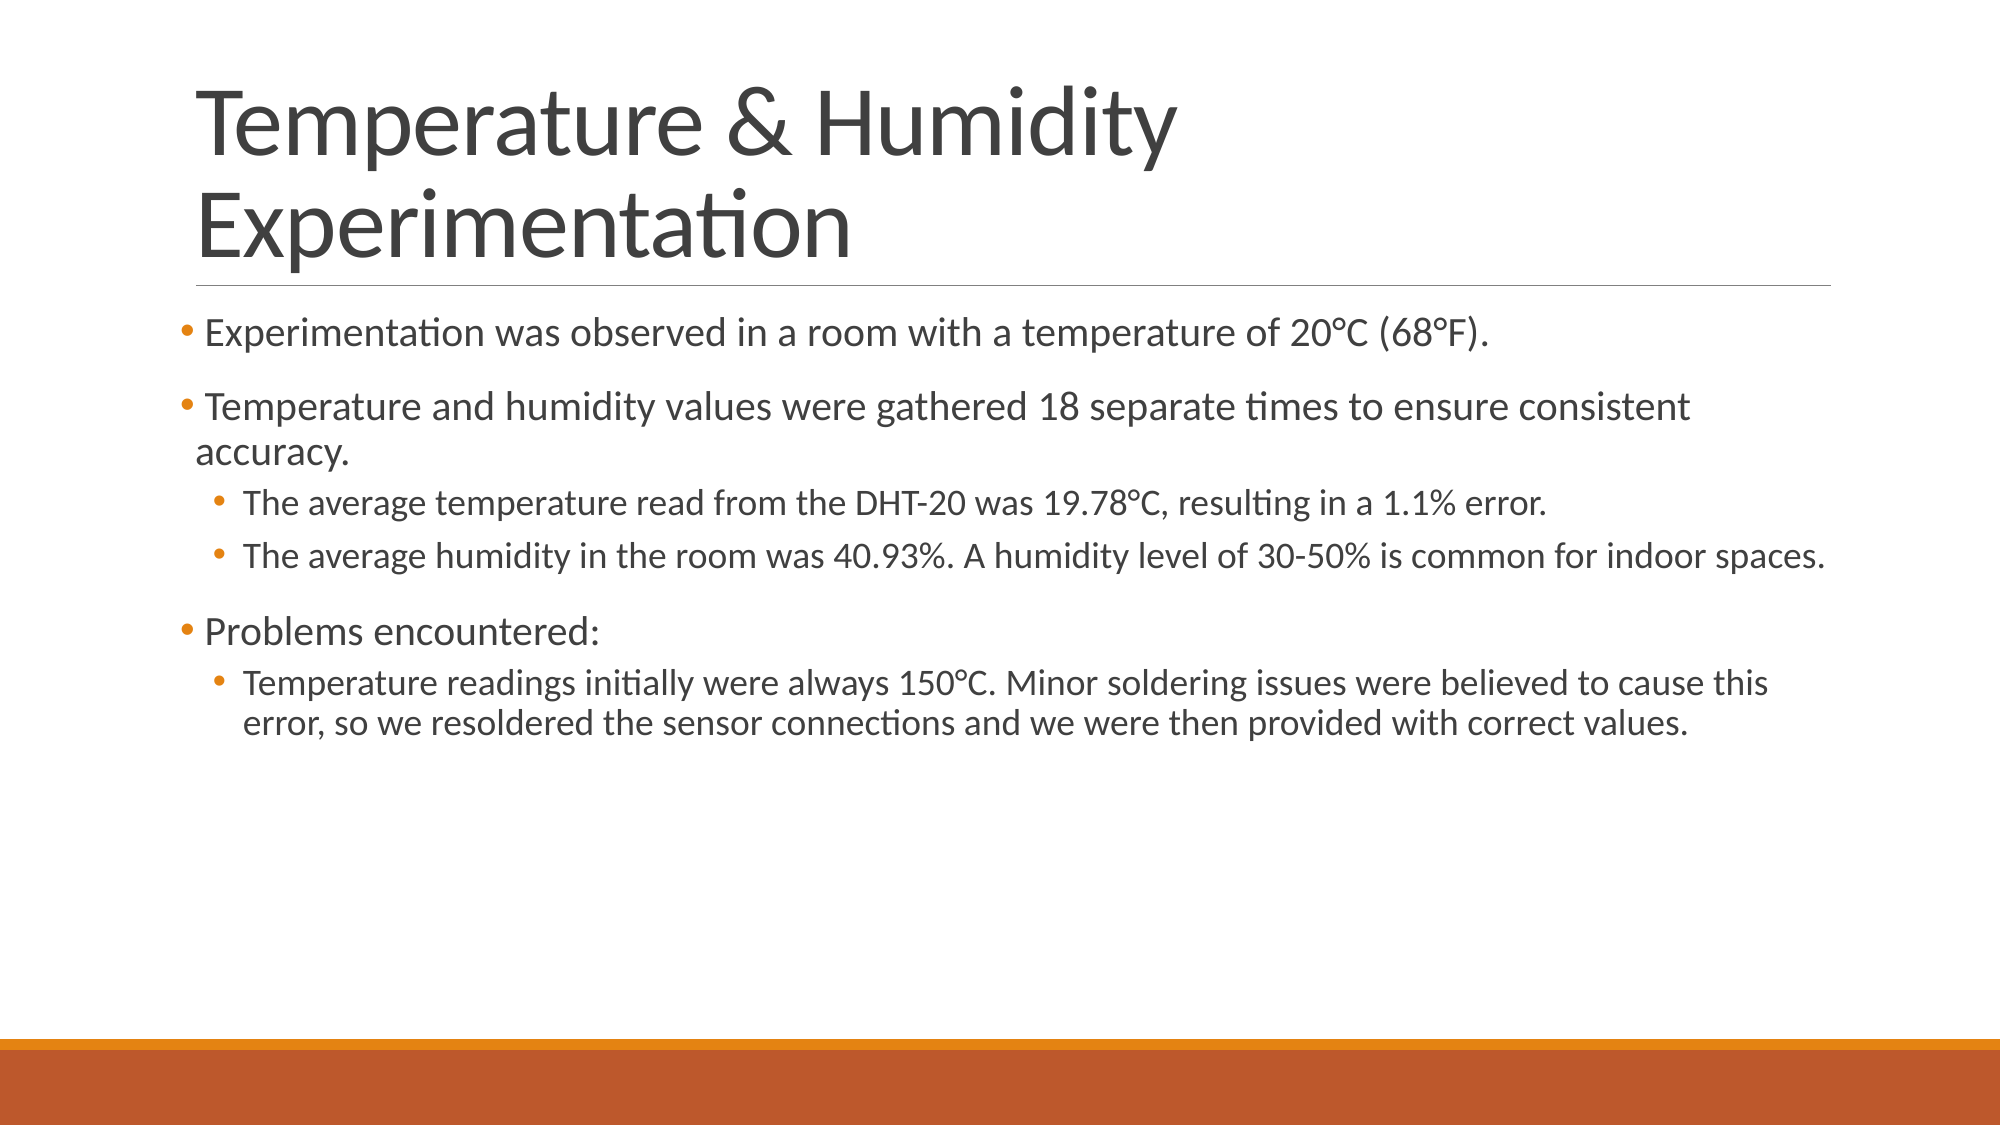

# Temperature & Humidity Experimentation
 Experimentation was observed in a room with a temperature of 20°C (68°F).
 Temperature and humidity values were gathered 18 separate times to ensure consistent accuracy.
The average temperature read from the DHT-20 was 19.78°C, resulting in a 1.1% error.
The average humidity in the room was 40.93%. A humidity level of 30-50% is common for indoor spaces.
 Problems encountered:
Temperature readings initially were always 150°C. Minor soldering issues were believed to cause this error, so we resoldered the sensor connections and we were then provided with correct values.